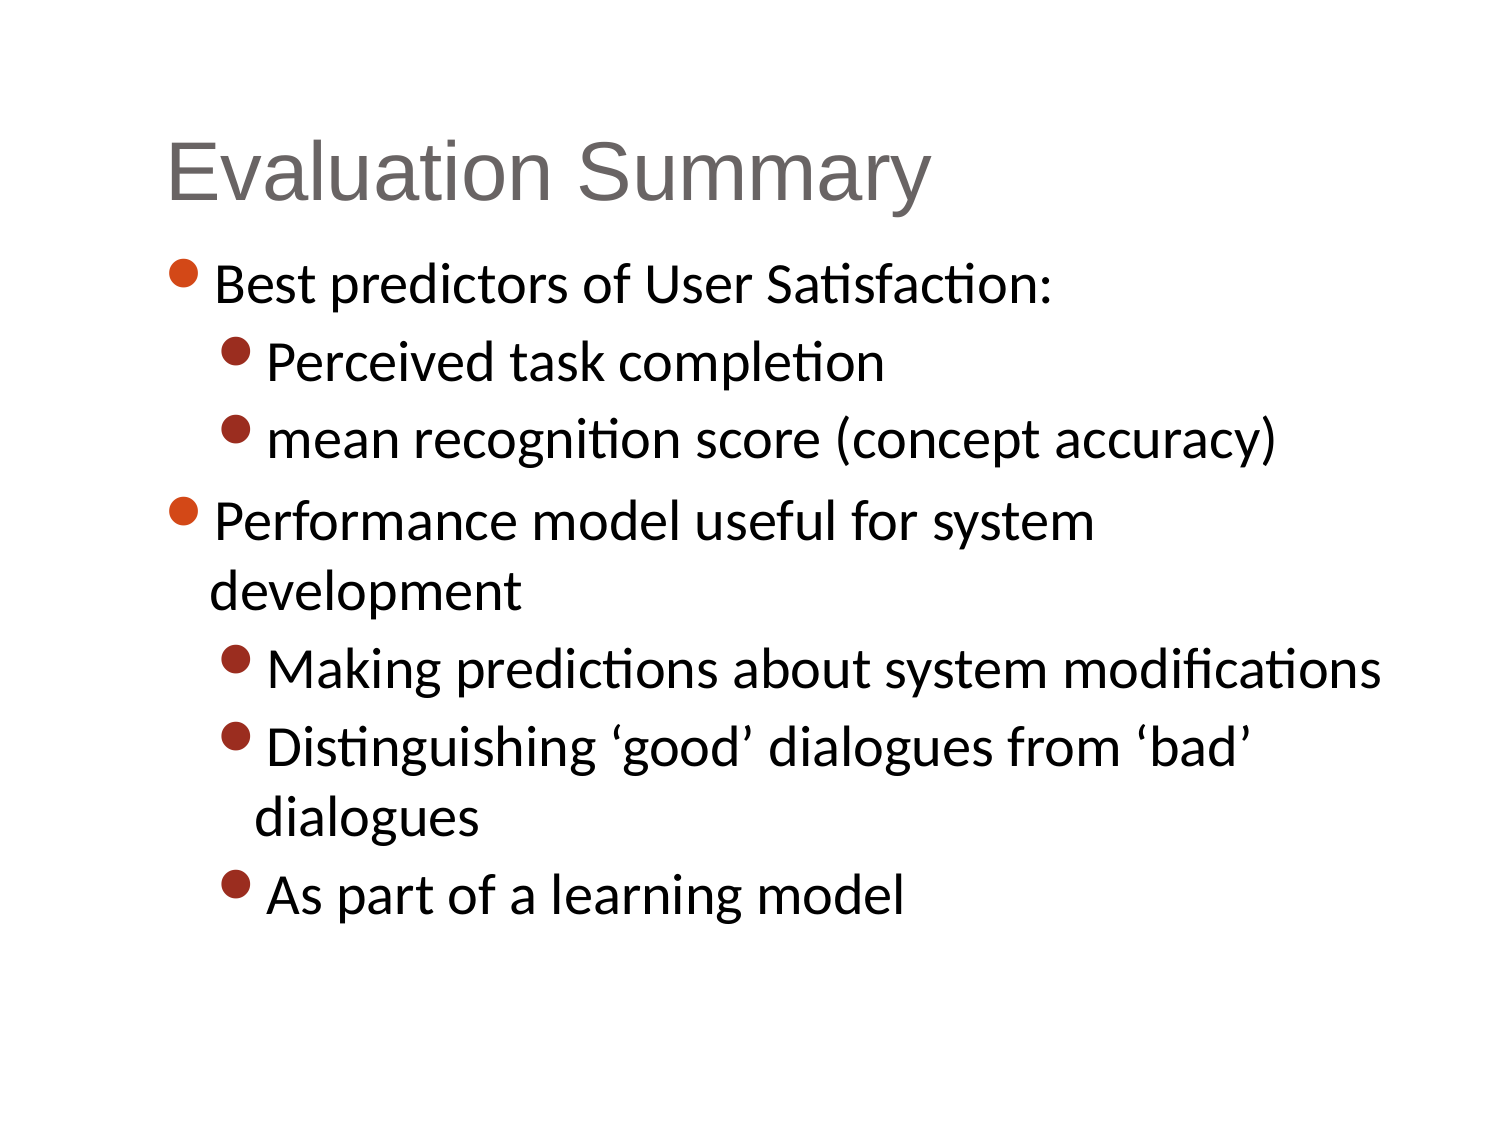

# Evaluation Summary
Best predictors of User Satisfaction:
Perceived task completion
mean recognition score (concept accuracy)
Performance model useful for system development
Making predictions about system modifications
Distinguishing ‘good’ dialogues from ‘bad’ dialogues
As part of a learning model